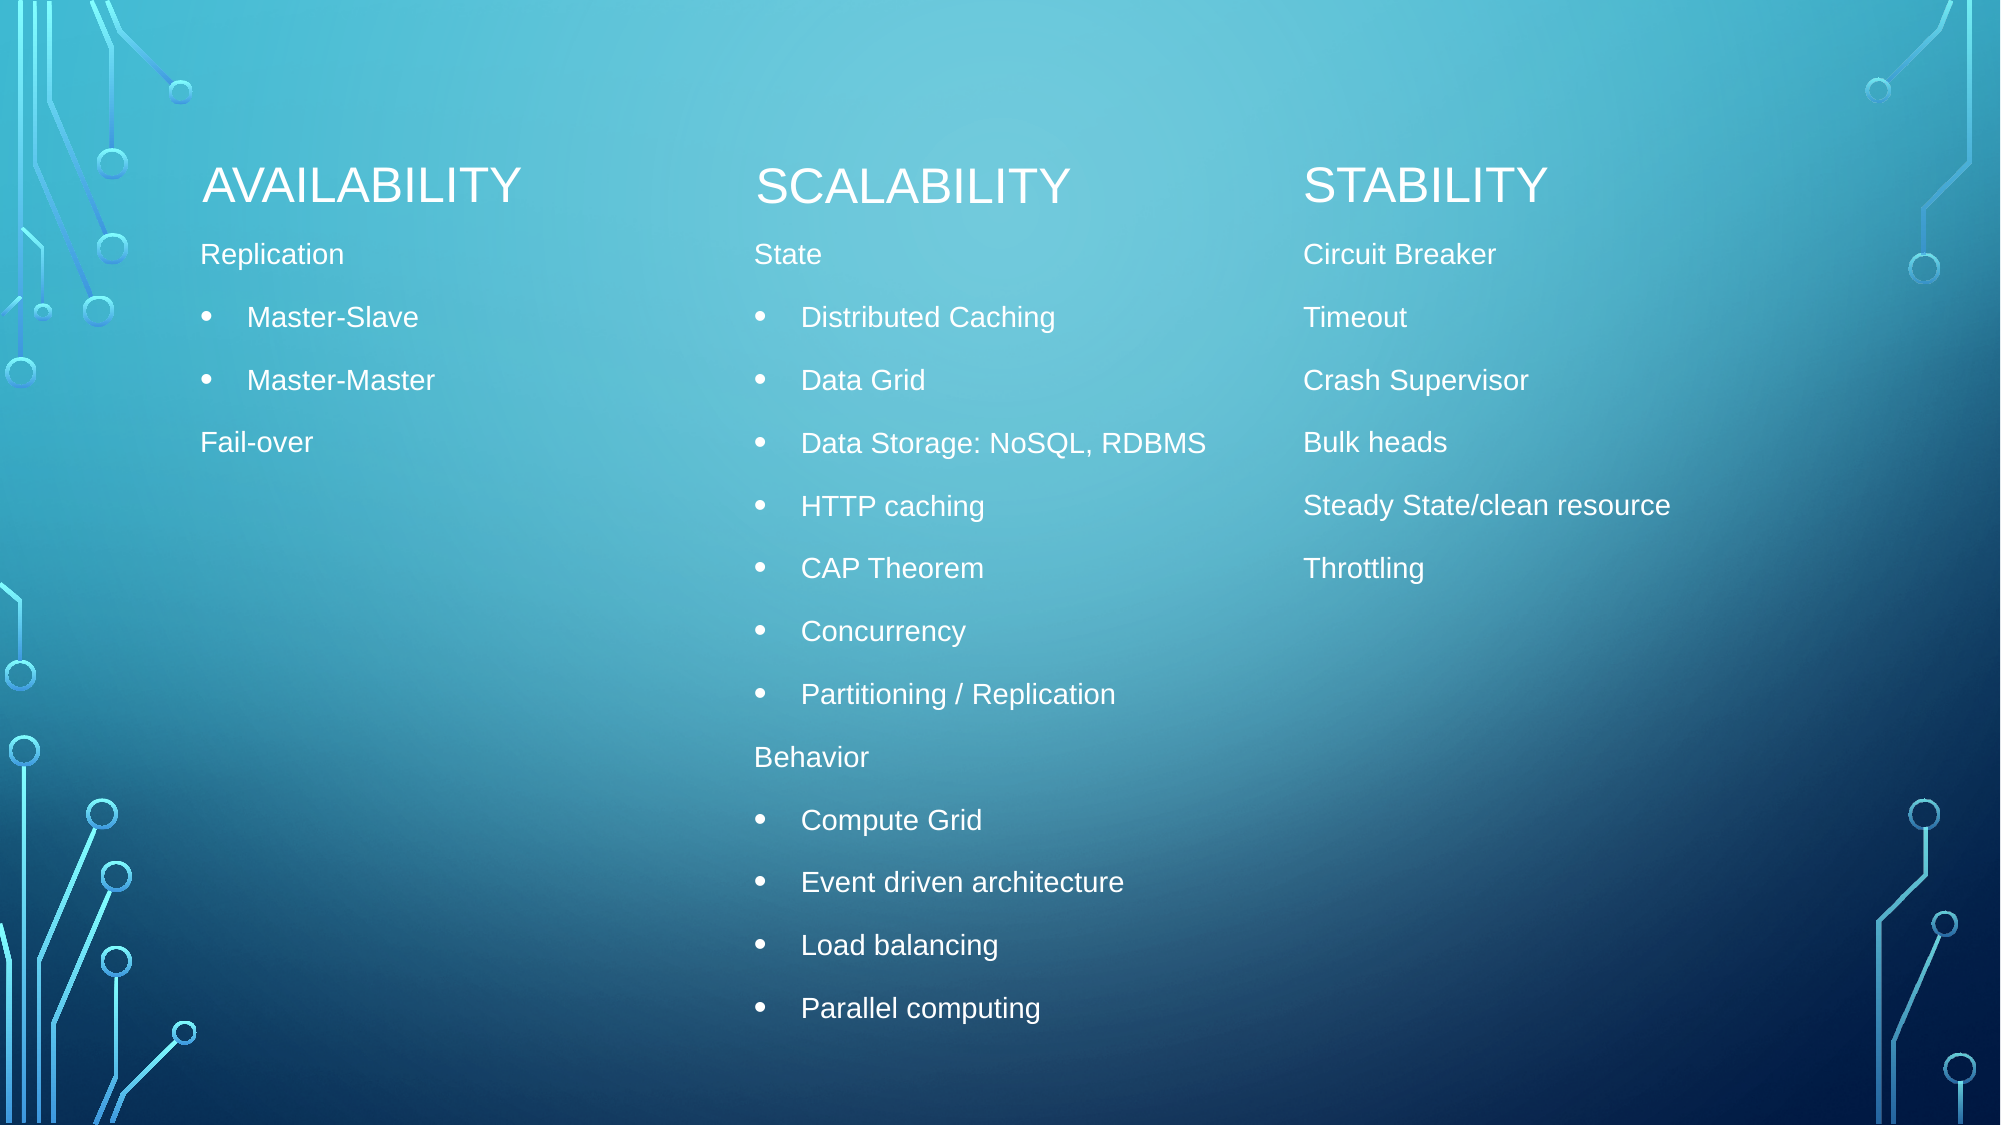

AVAILABILITY
STABILITY
SCALABILITY
Replication
Master-Slave
Master-Master
Fail-over
Circuit Breaker
Timeout
Crash Supervisor
Bulk heads
Steady State/clean resource
Throttling

State
Distributed Caching
Data Grid
Data Storage: NoSQL, RDBMS
HTTP caching
CAP Theorem
Concurrency
Partitioning / Replication
Behavior
Compute Grid
Event driven architecture
Load balancing
Parallel computing